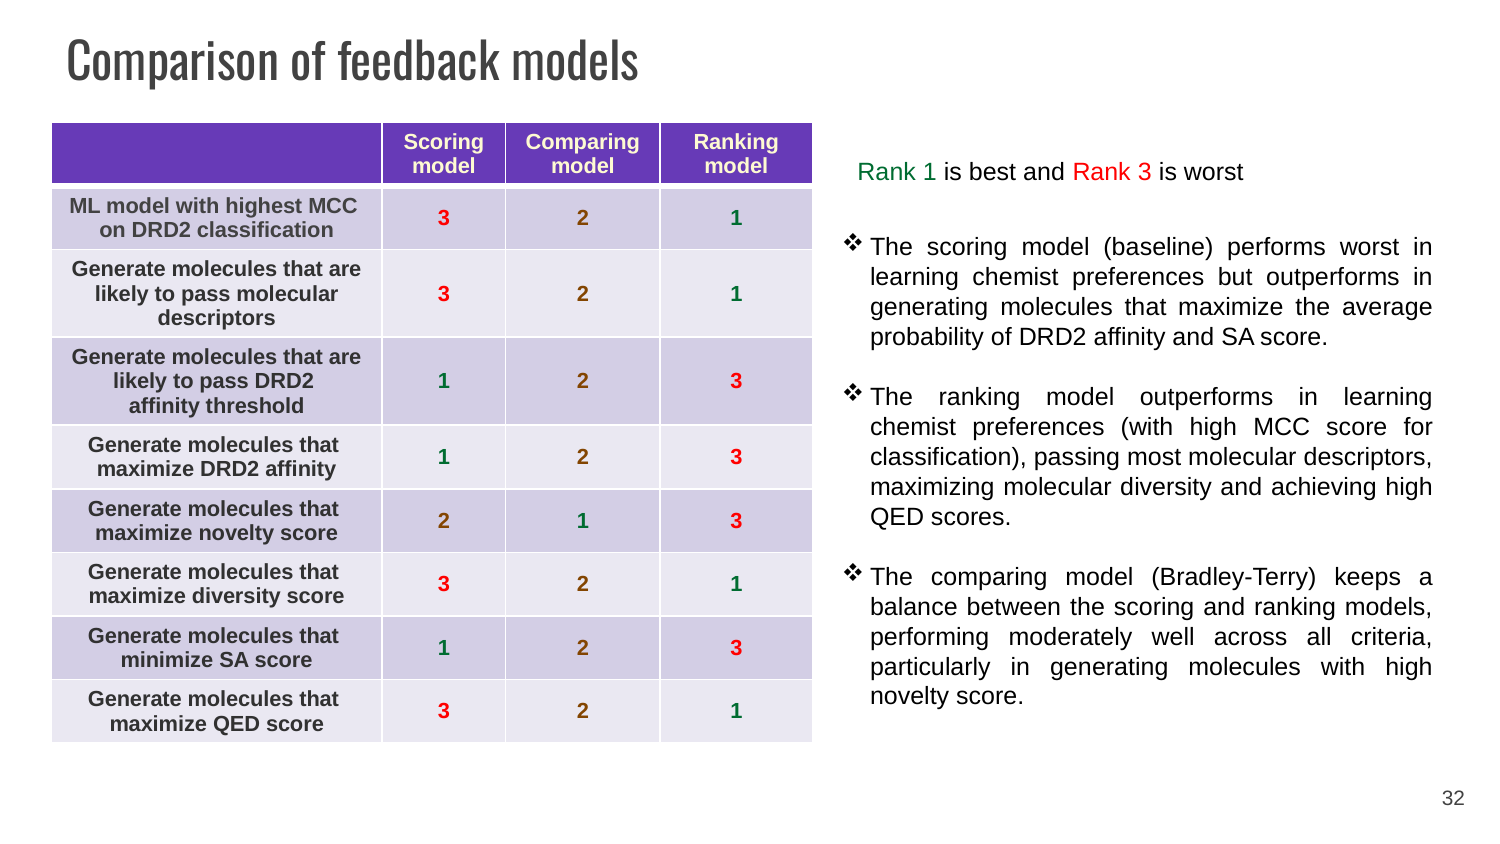

# Comparison of feedback models
|  | Scoring model | Comparing model | Ranking model |
| --- | --- | --- | --- |
| ML model with highest MCC on DRD2 classification | 3 | 2 | 1 |
| Generate molecules that are likely to pass molecular descriptors | 3 | 2 | 1 |
| Generate molecules that are likely to pass DRD2 affinity threshold | 1 | 2 | 3 |
| Generate molecules that maximize DRD2 affinity | 1 | 2 | 3 |
| Generate molecules that maximize novelty score | 2 | 1 | 3 |
| Generate molecules that maximize diversity score | 3 | 2 | 1 |
| Generate molecules that minimize SA score | 1 | 2 | 3 |
| Generate molecules that maximize QED score | 3 | 2 | 1 |
Rank 1 is best and Rank 3 is worst
The scoring model (baseline) performs worst in learning chemist preferences but outperforms in generating molecules that maximize the average probability of DRD2 affinity and SA score.

The ranking model outperforms in learning chemist preferences (with high MCC score for classification), passing most molecular descriptors, maximizing molecular diversity and achieving high QED scores.

The comparing model (Bradley-Terry) keeps a balance between the scoring and ranking models, performing moderately well across all criteria, particularly in generating molecules with high novelty score.
32